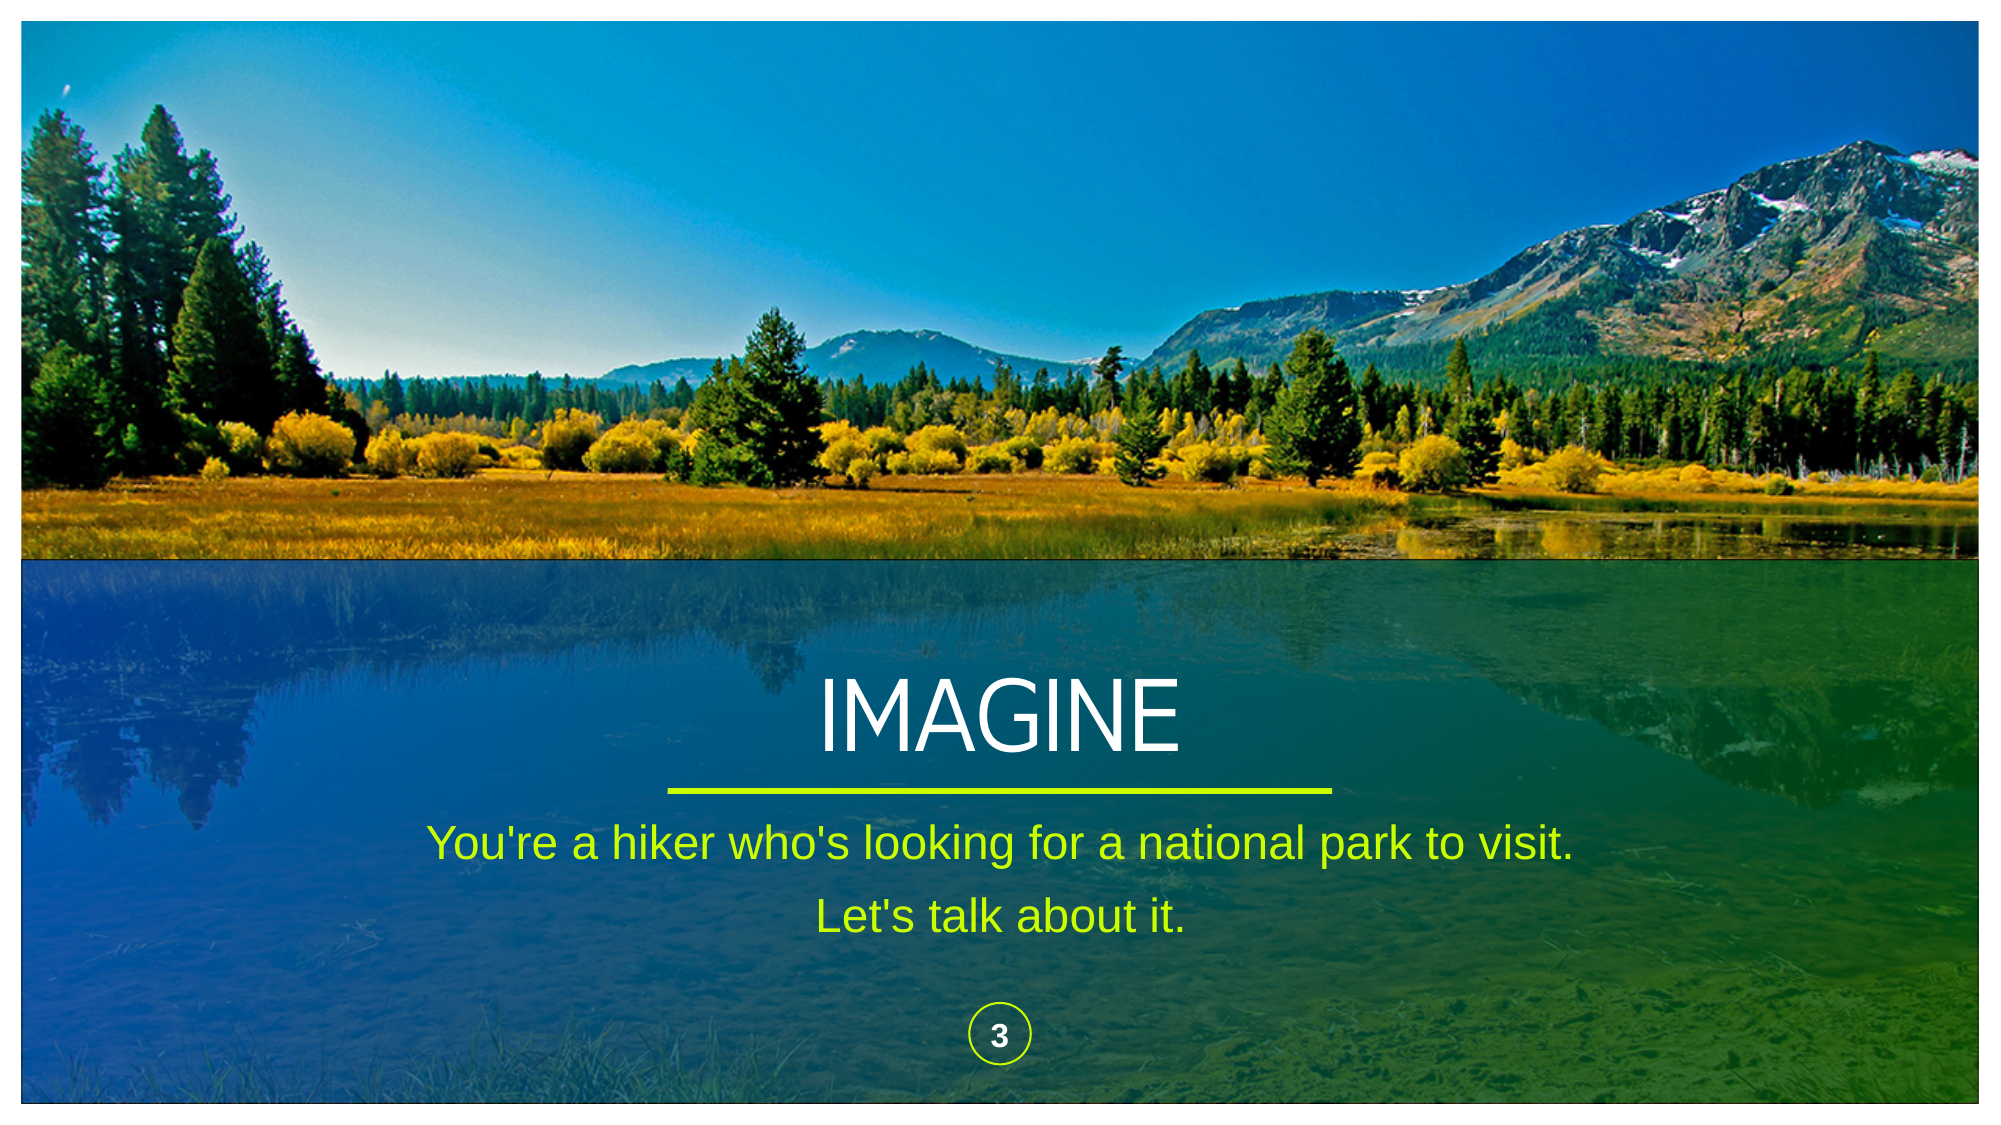

# IMAGINE
You're a hiker who's looking for a national park to visit.
Let's talk about it.
3